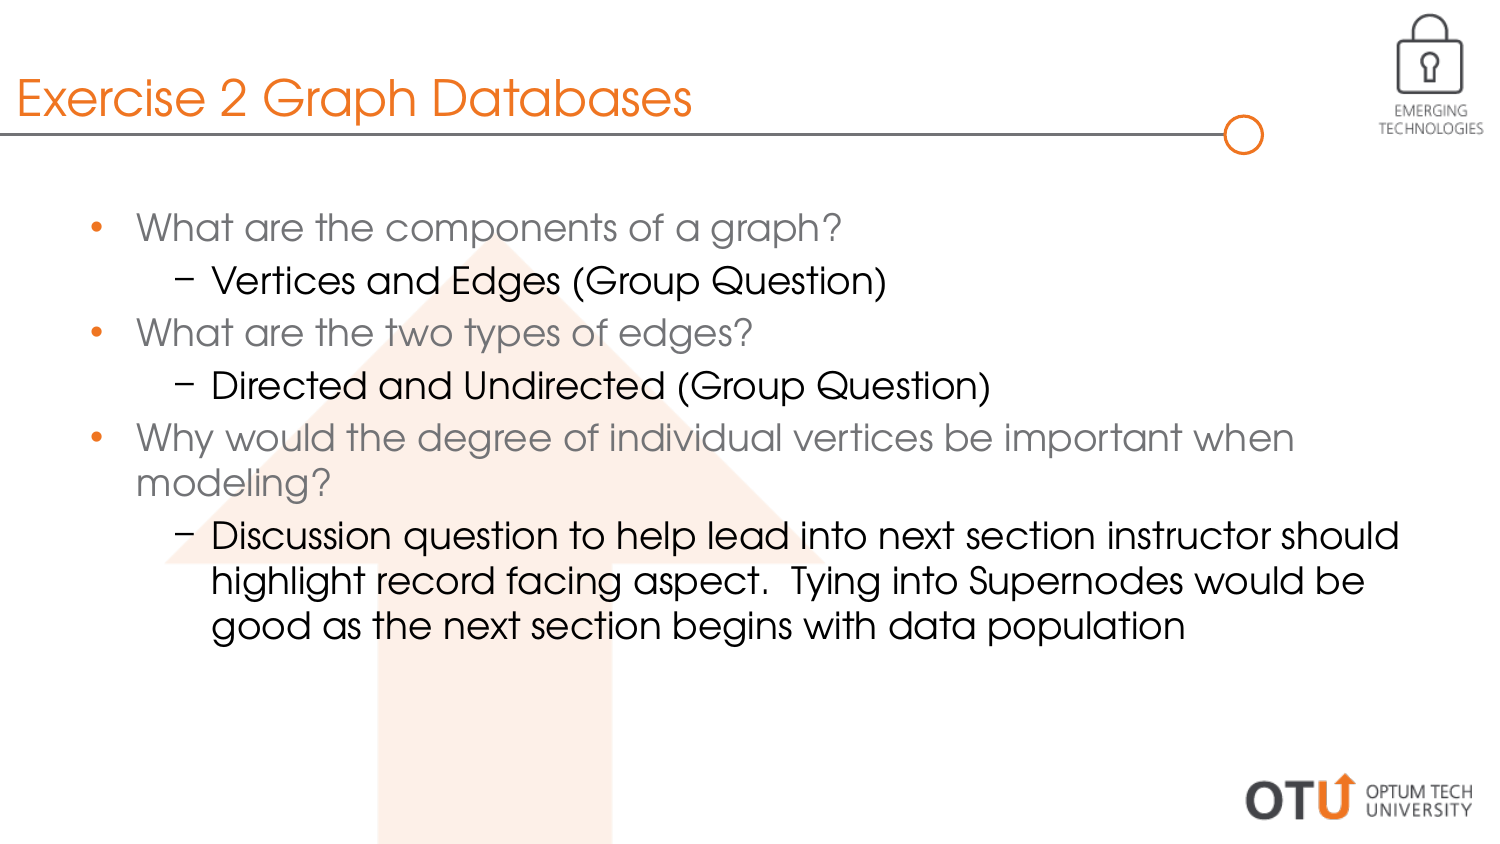

Exercise 2 Graph Databases
What are the components of a graph?
Vertices and Edges (Group Question)
What are the two types of edges?
Directed and Undirected (Group Question)
Why would the degree of individual vertices be important when modeling?
Discussion question to help lead into next section instructor should highlight record facing aspect.  Tying into Supernodes would be good as the next section begins with data population